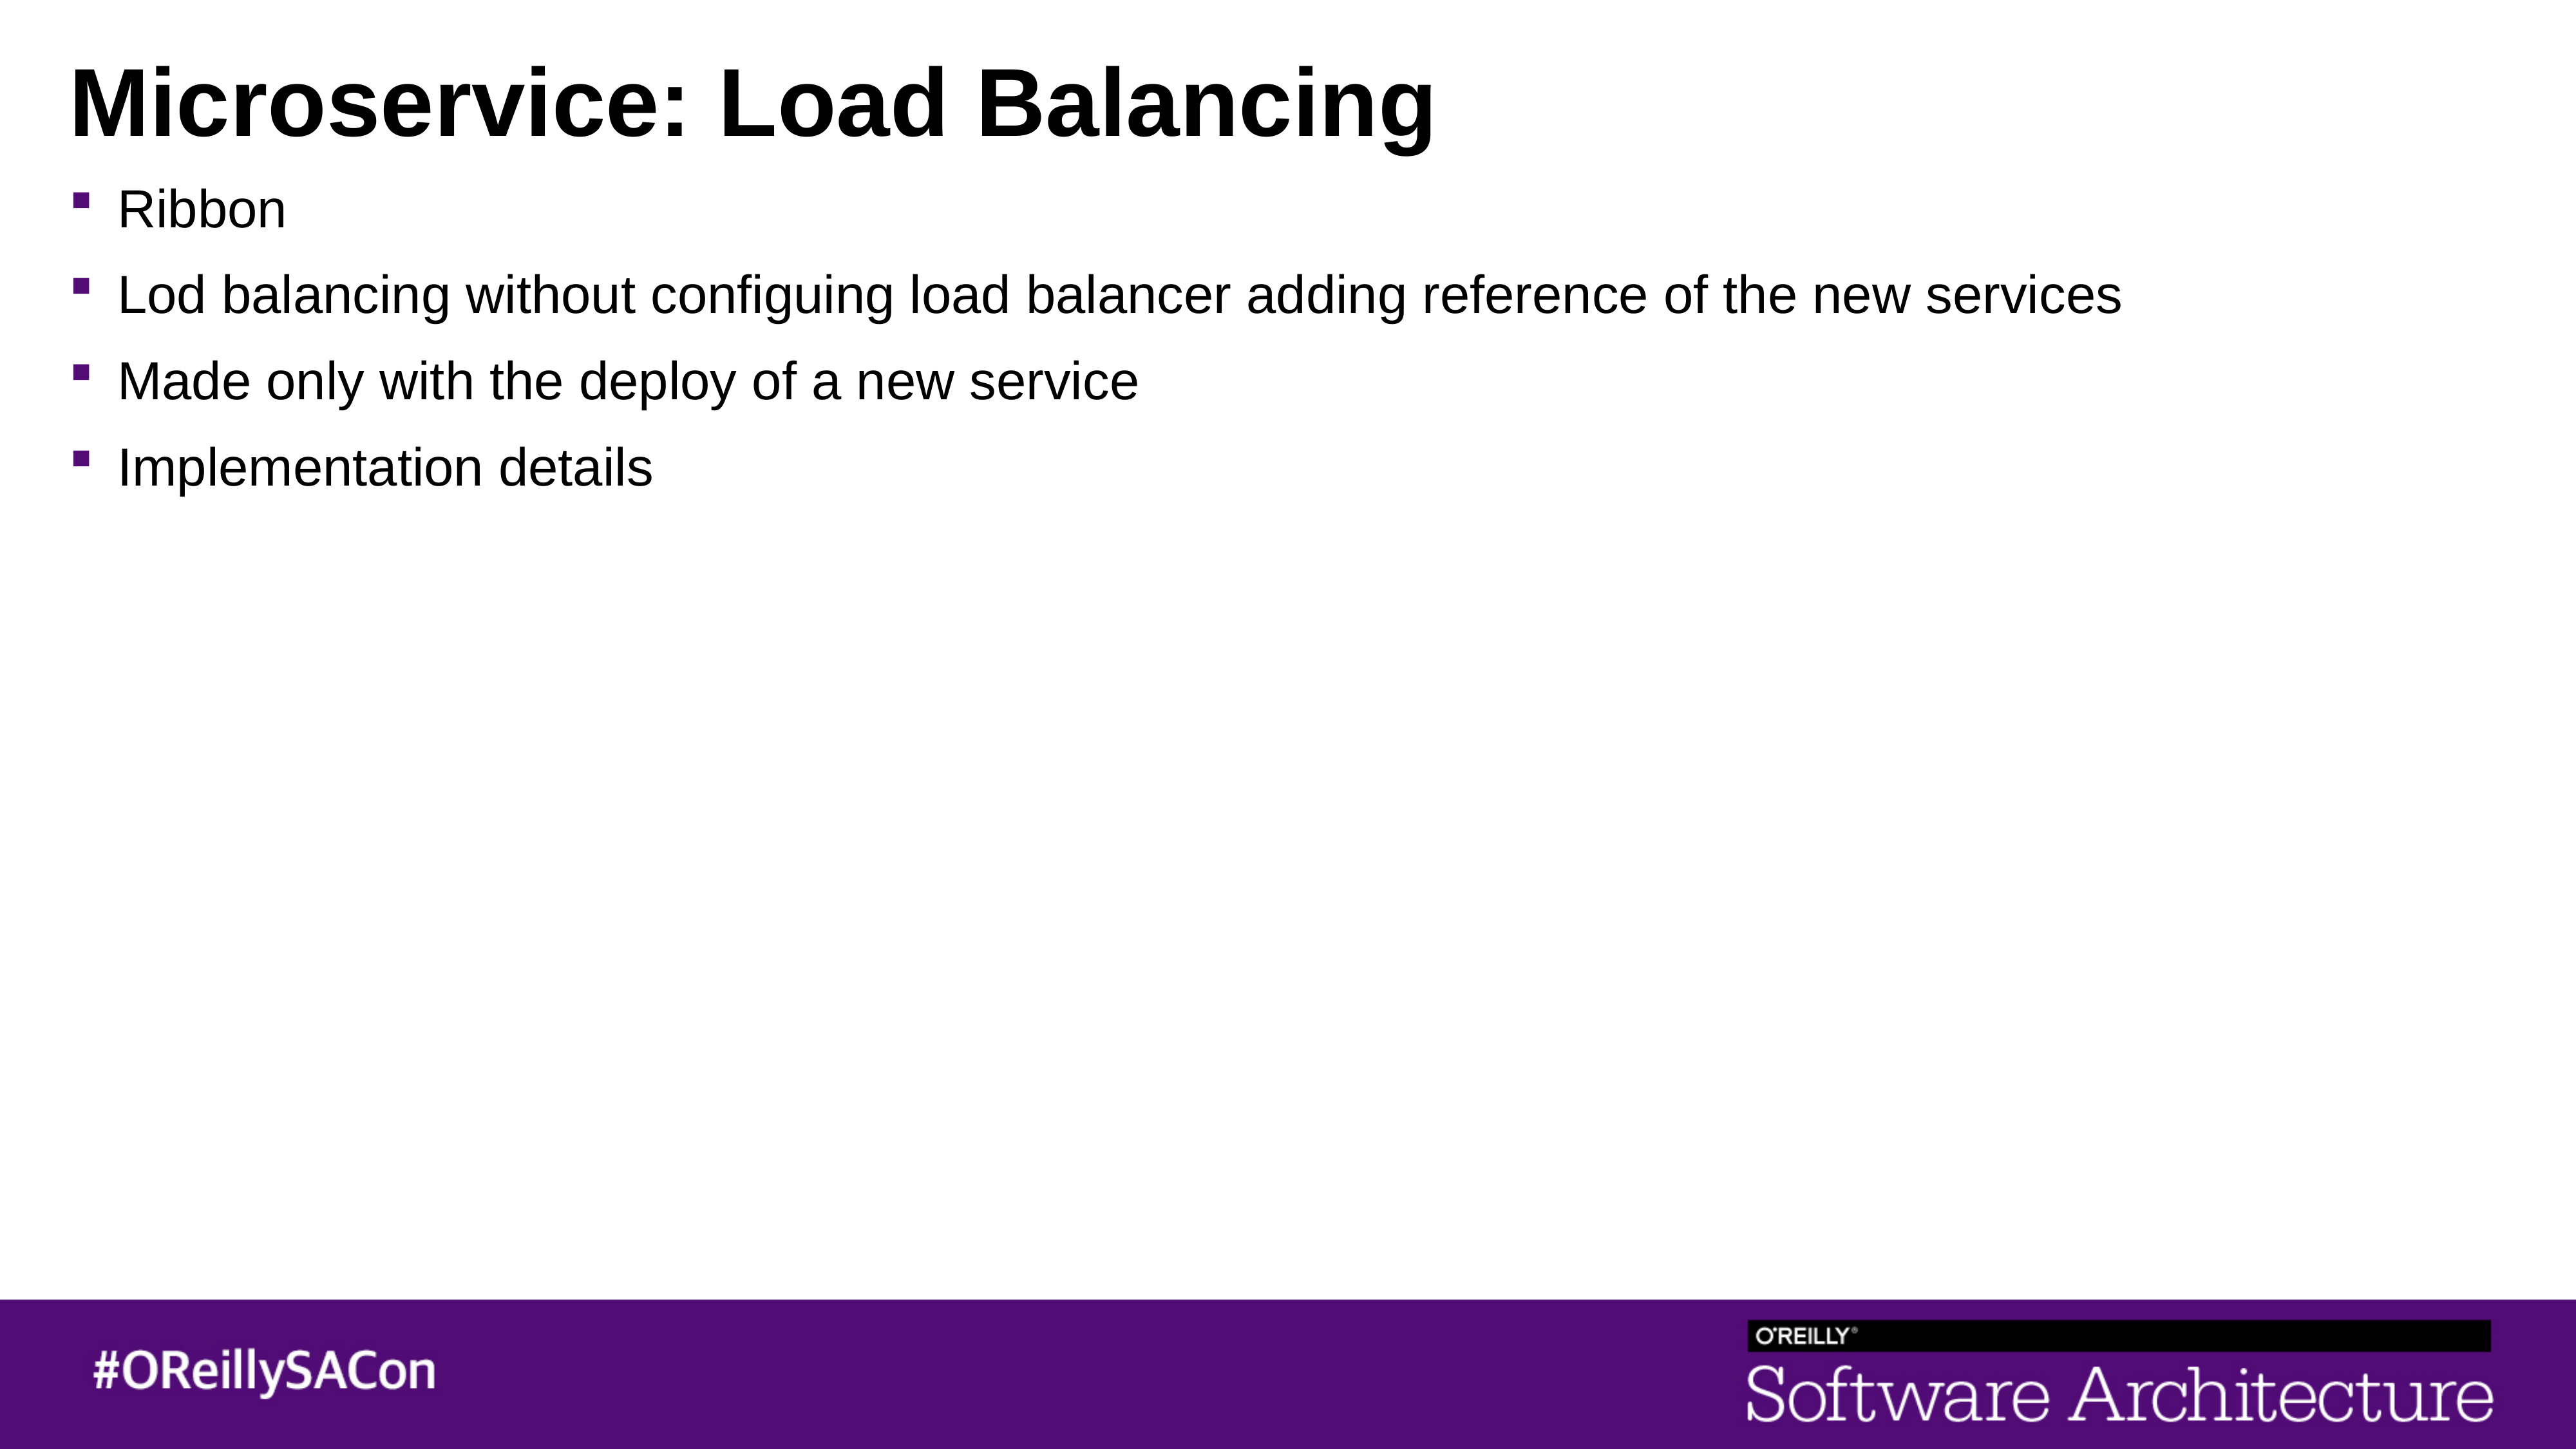

# Microservice: Load Balancing
Ribbon
Lod balancing without configuing load balancer adding reference of the new services
Made only with the deploy of a new service
Implementation details